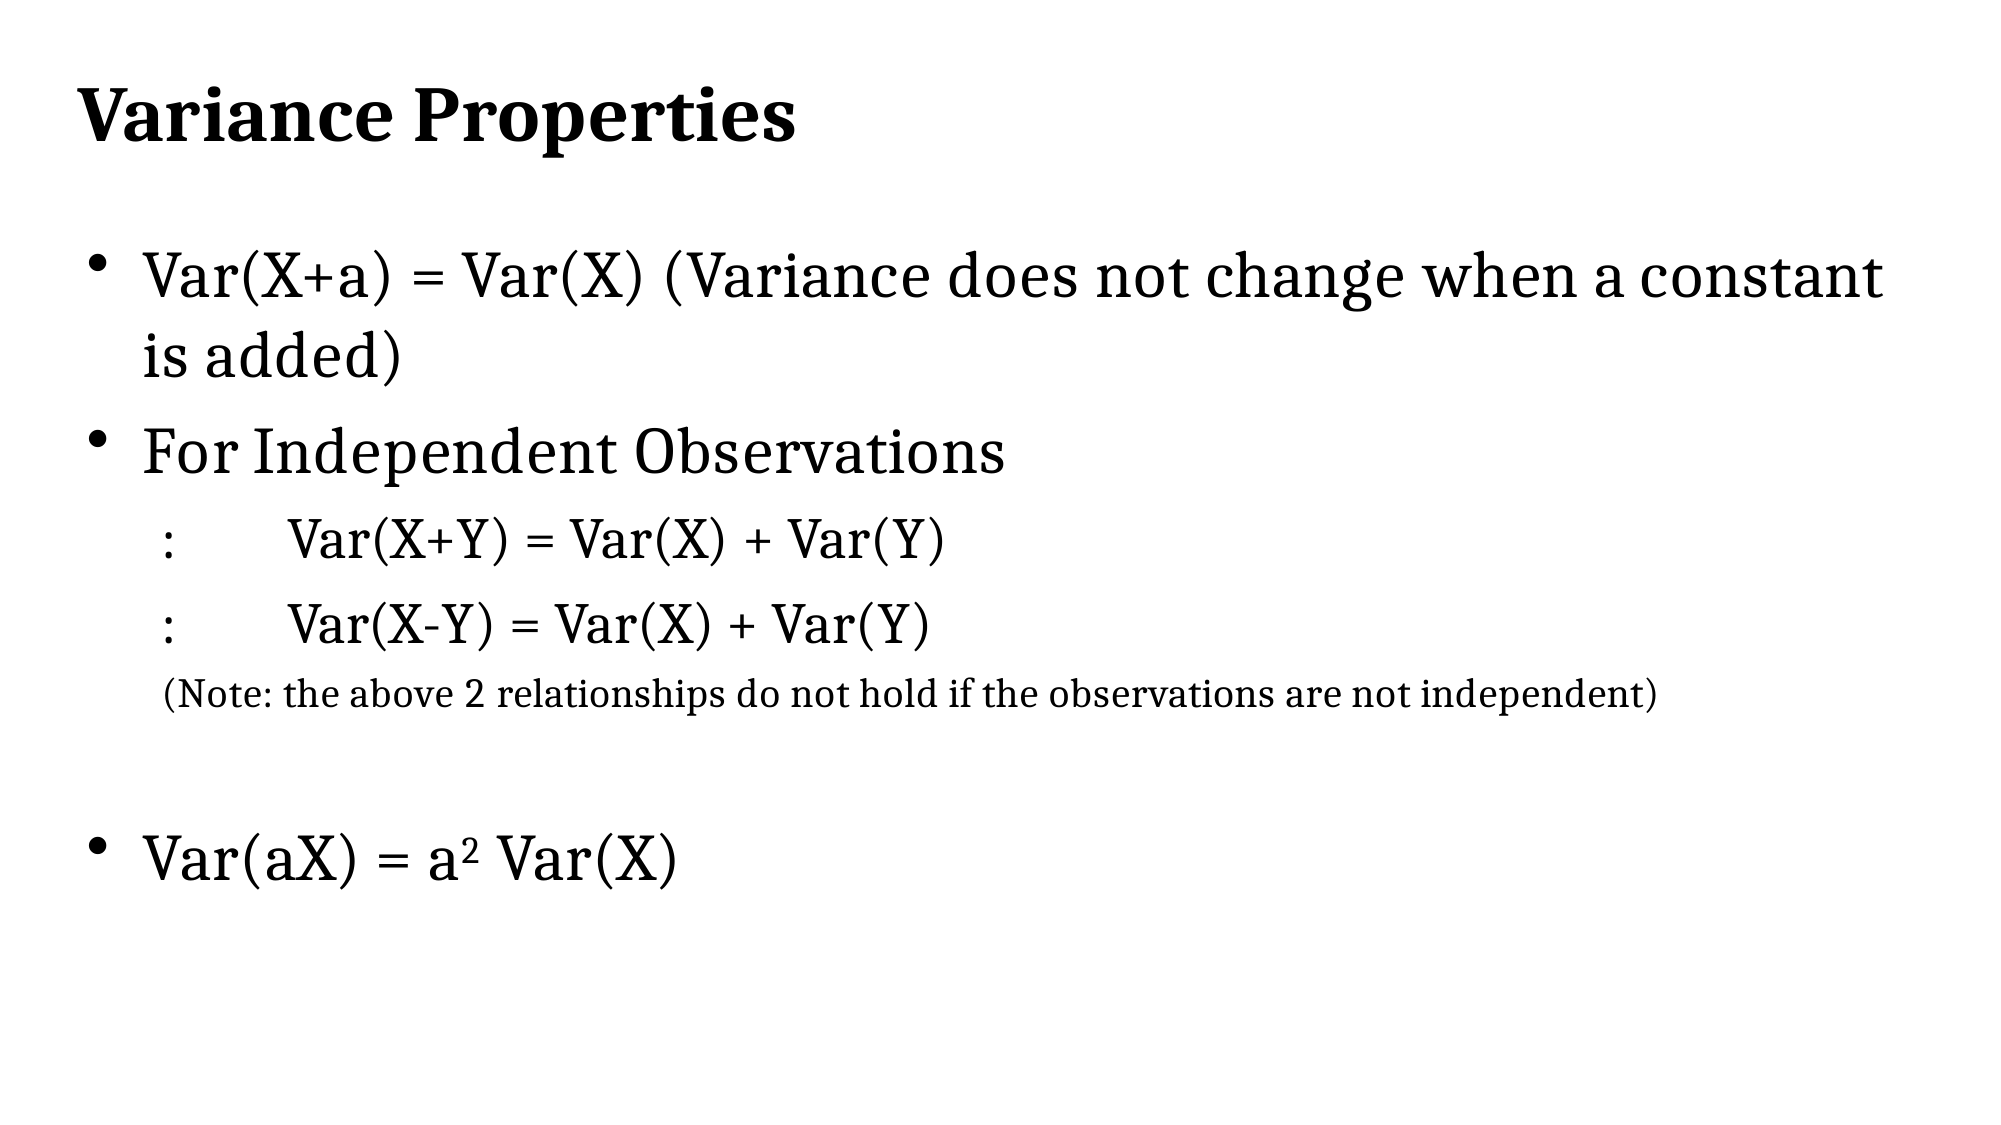

Variance Properties
Var(X+a) = Var(X) (Variance does not change when a constant is added)
For Independent Observations
:	Var(X+Y) = Var(X) + Var(Y)
:	Var(X-Y) = Var(X) + Var(Y)
(Note: the above 2 relationships do not hold if the observations are not independent)

Var(aX) = a2 Var(X)